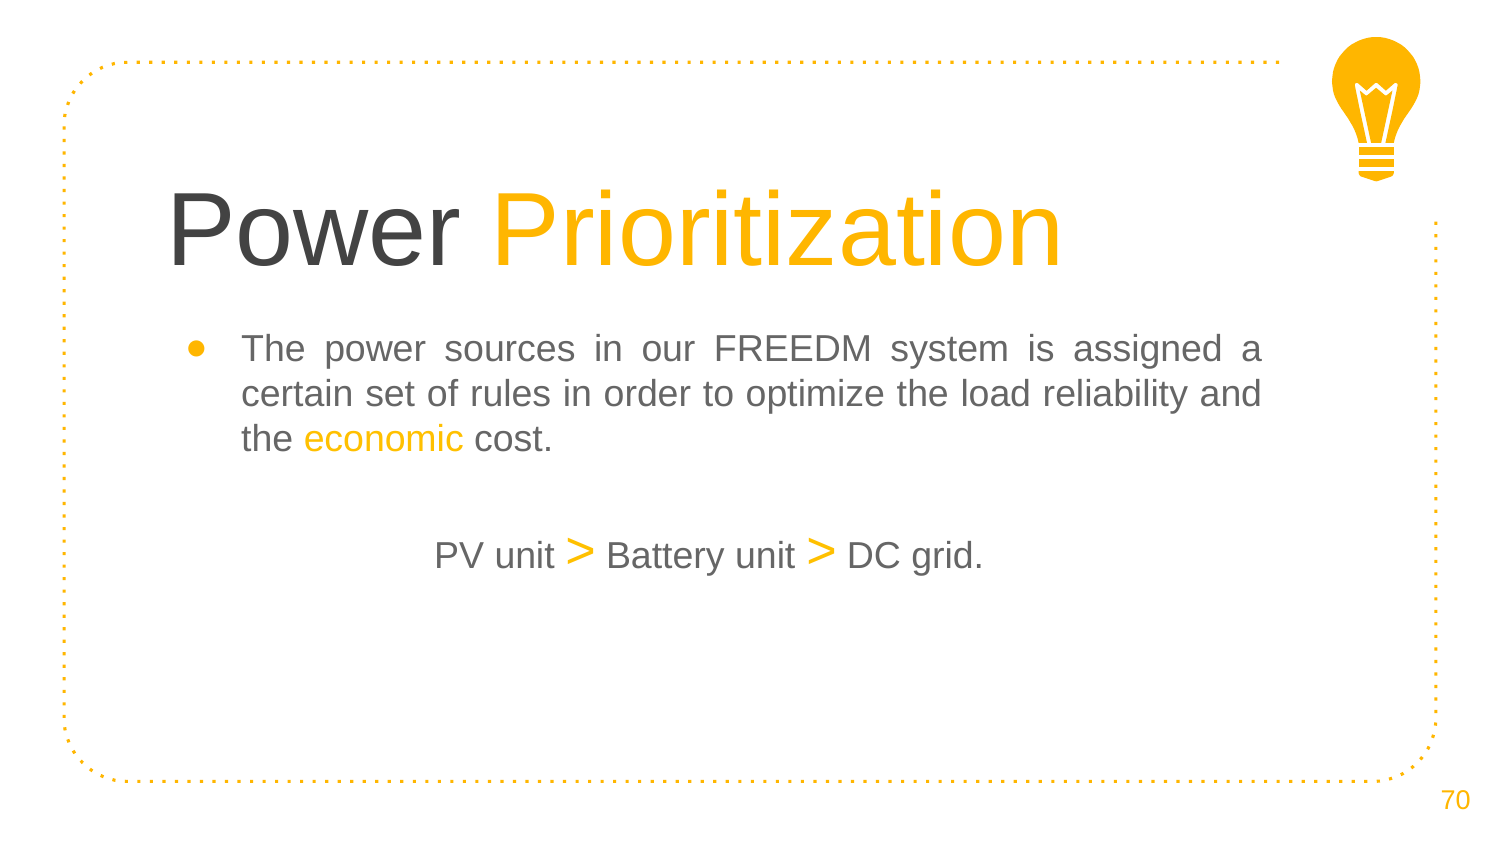

# Power Prioritization
The power sources in our FREEDM system is assigned a certain set of rules in order to optimize the load reliability and the economic cost.

PV unit > Battery unit > DC grid.
70